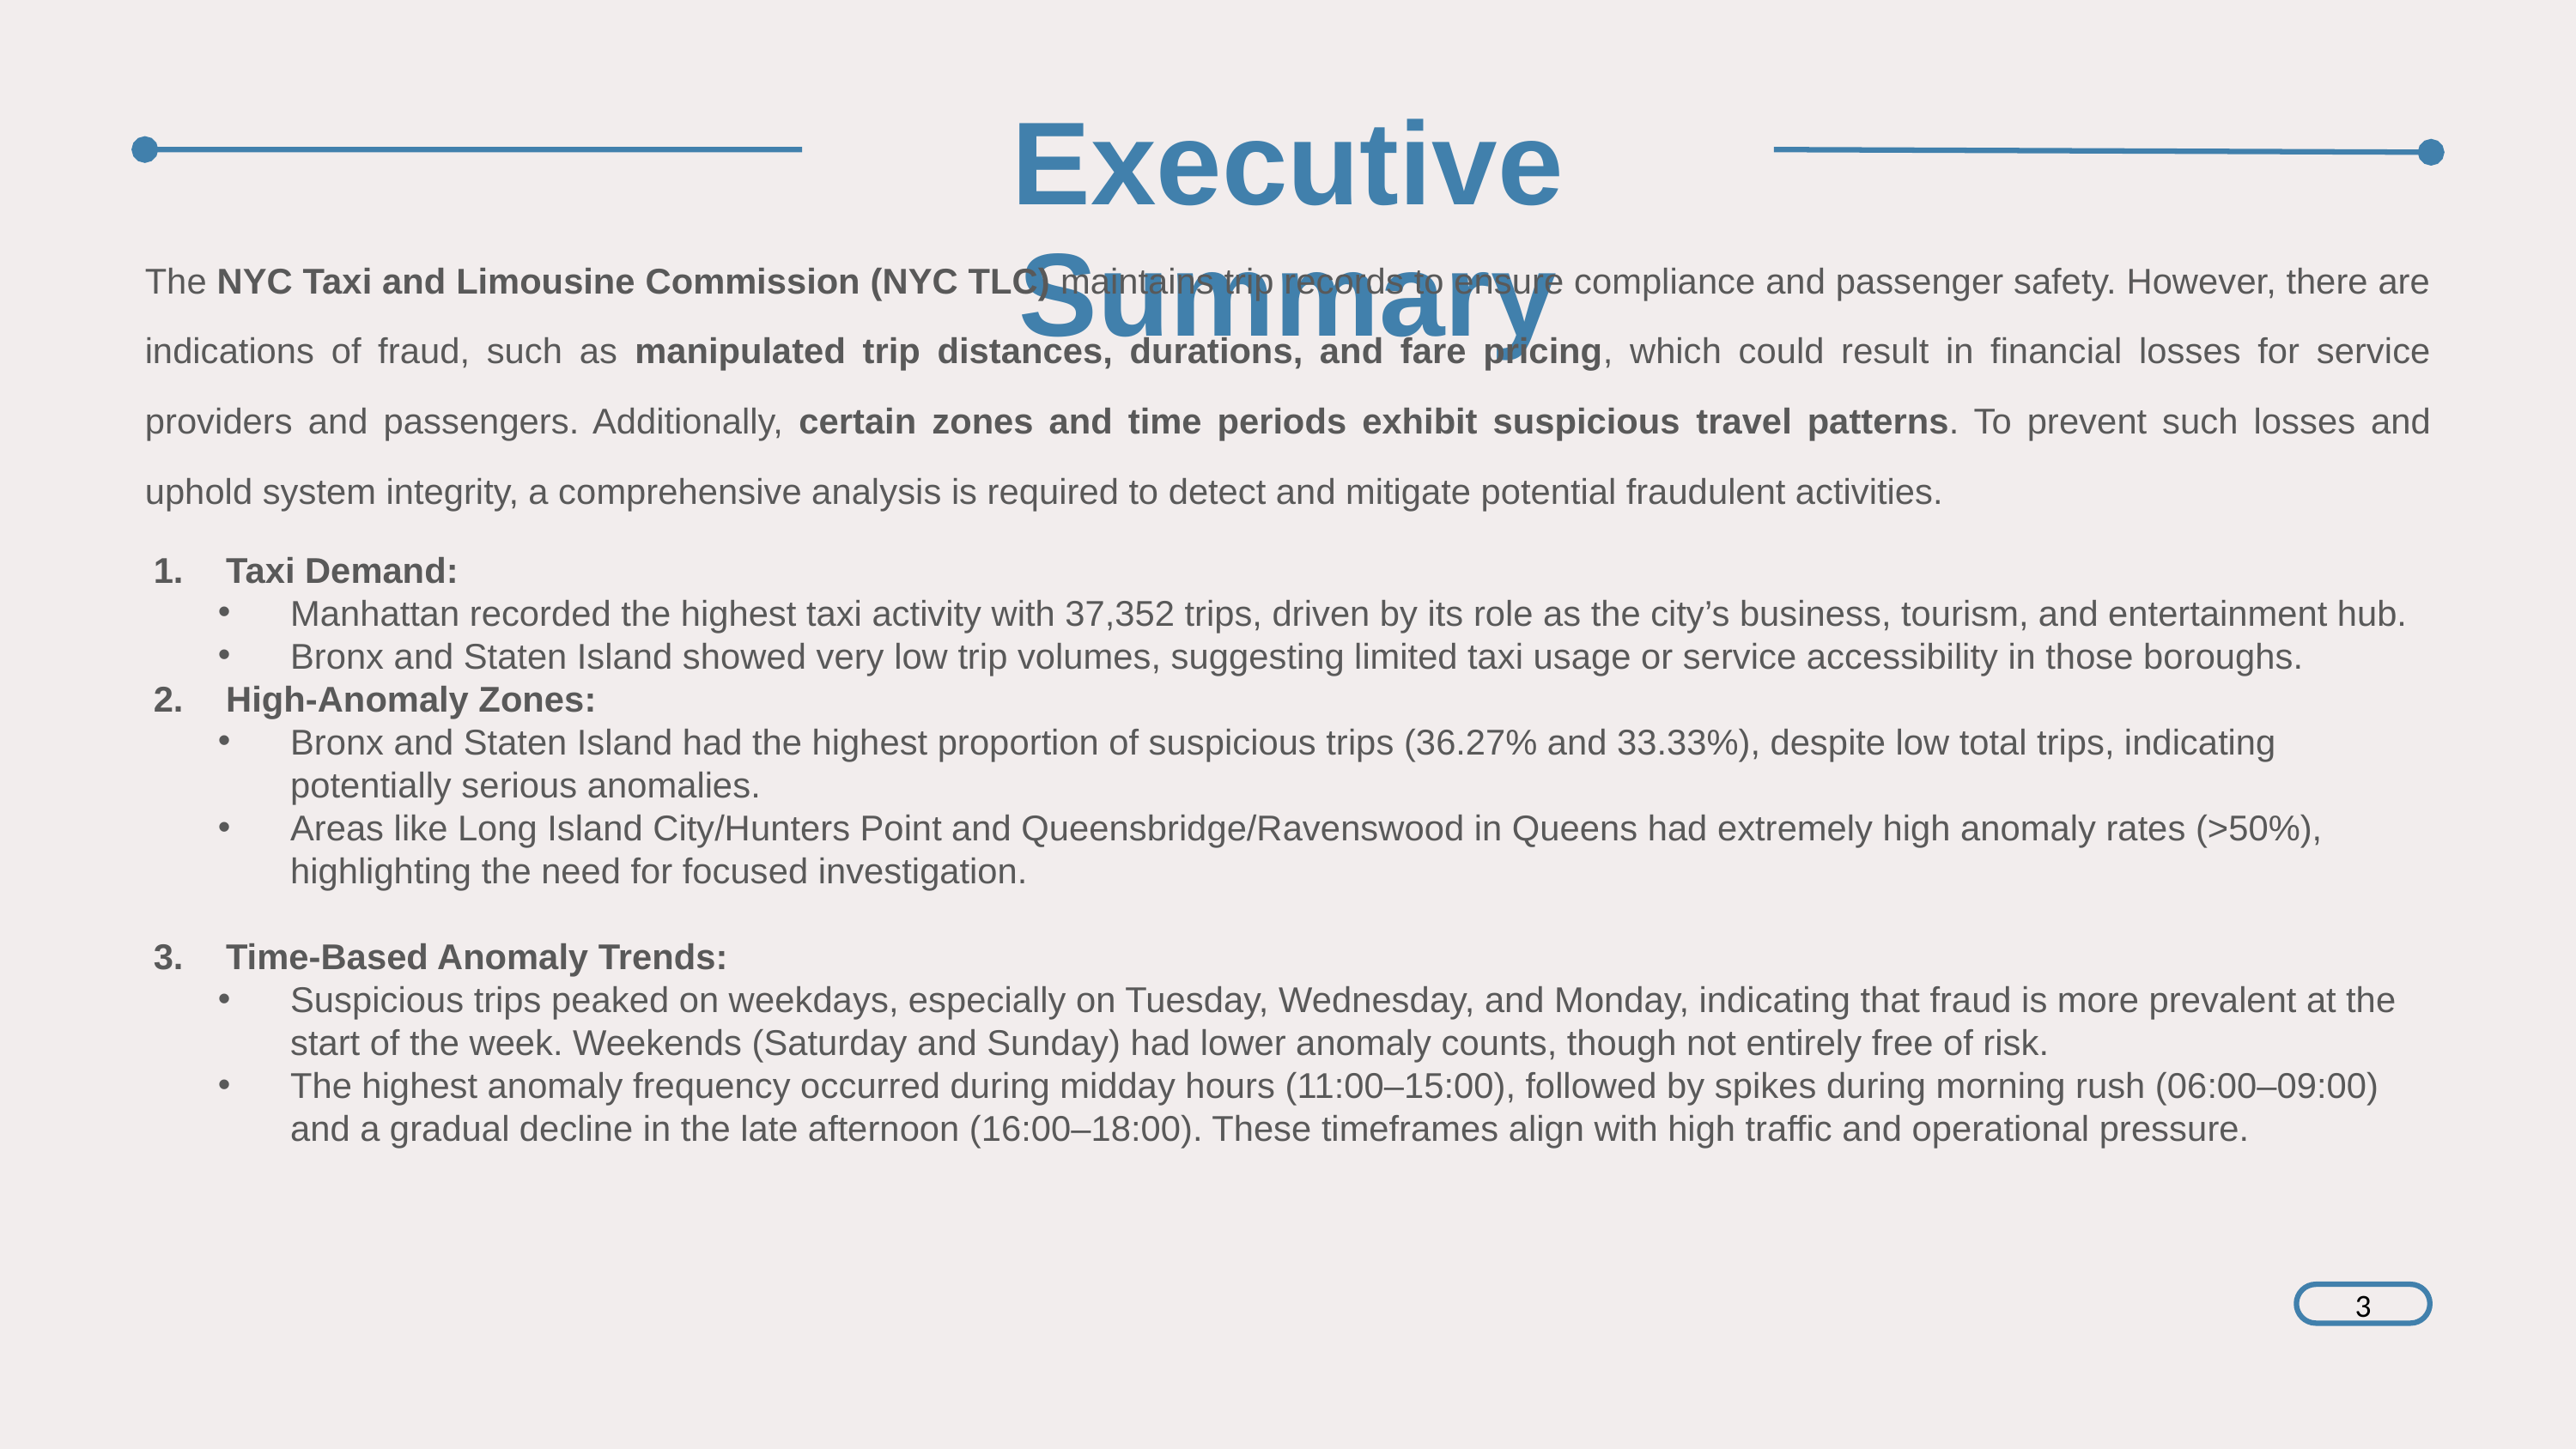

Executive Summary

The NYC Taxi and Limousine Commission (NYC TLC) maintains trip records to ensure compliance and passenger safety. However, there are indications of fraud, such as manipulated trip distances, durations, and fare pricing, which could result in financial losses for service providers and passengers. Additionally, certain zones and time periods exhibit suspicious travel patterns. To prevent such losses and uphold system integrity, a comprehensive analysis is required to detect and mitigate potential fraudulent activities.
Taxi Demand:
Manhattan recorded the highest taxi activity with 37,352 trips, driven by its role as the city’s business, tourism, and entertainment hub.
Bronx and Staten Island showed very low trip volumes, suggesting limited taxi usage or service accessibility in those boroughs.
High-Anomaly Zones:
Bronx and Staten Island had the highest proportion of suspicious trips (36.27% and 33.33%), despite low total trips, indicating potentially serious anomalies.
Areas like Long Island City/Hunters Point and Queensbridge/Ravenswood in Queens had extremely high anomaly rates (>50%), highlighting the need for focused investigation.

Time-Based Anomaly Trends:
Suspicious trips peaked on weekdays, especially on Tuesday, Wednesday, and Monday, indicating that fraud is more prevalent at the start of the week. Weekends (Saturday and Sunday) had lower anomaly counts, though not entirely free of risk.
The highest anomaly frequency occurred during midday hours (11:00–15:00), followed by spikes during morning rush (06:00–09:00) and a gradual decline in the late afternoon (16:00–18:00). These timeframes align with high traffic and operational pressure.

3